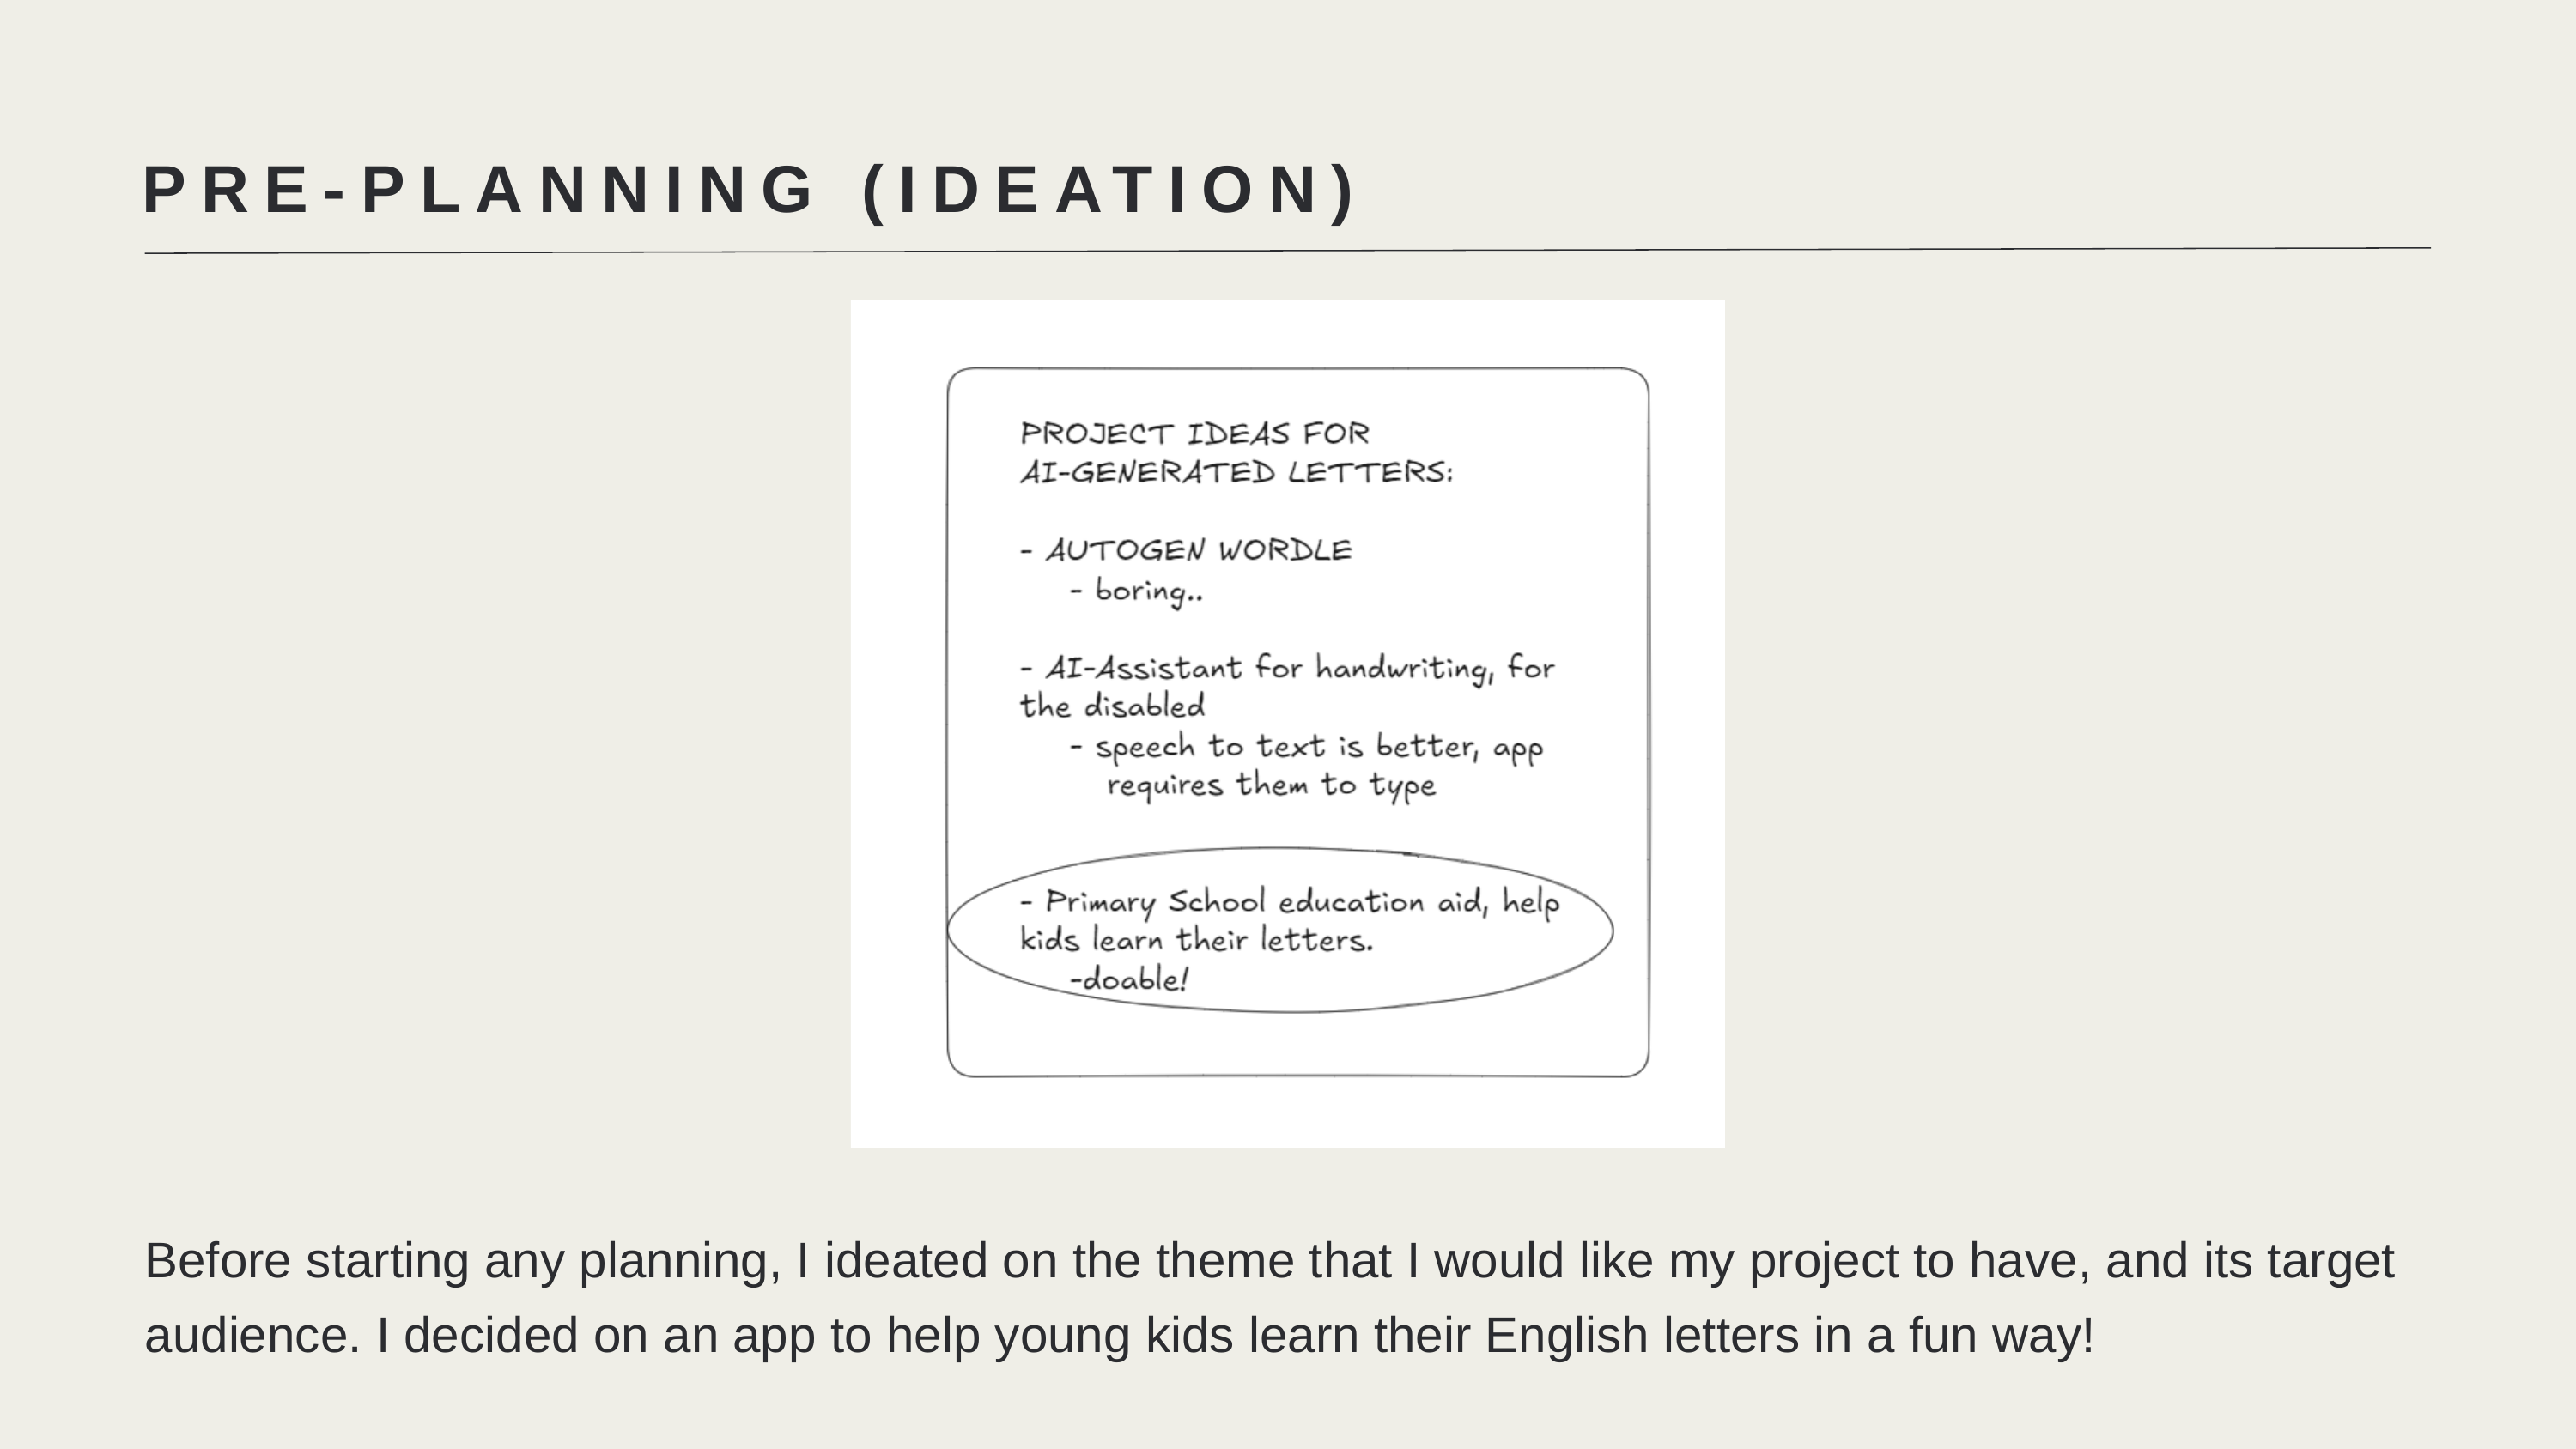

PRE-PLANNING (IDEATION)

Before starting any planning, I ideated on the theme that I would like my project to have, and its target audience. I decided on an app to help young kids learn their English letters in a fun way!